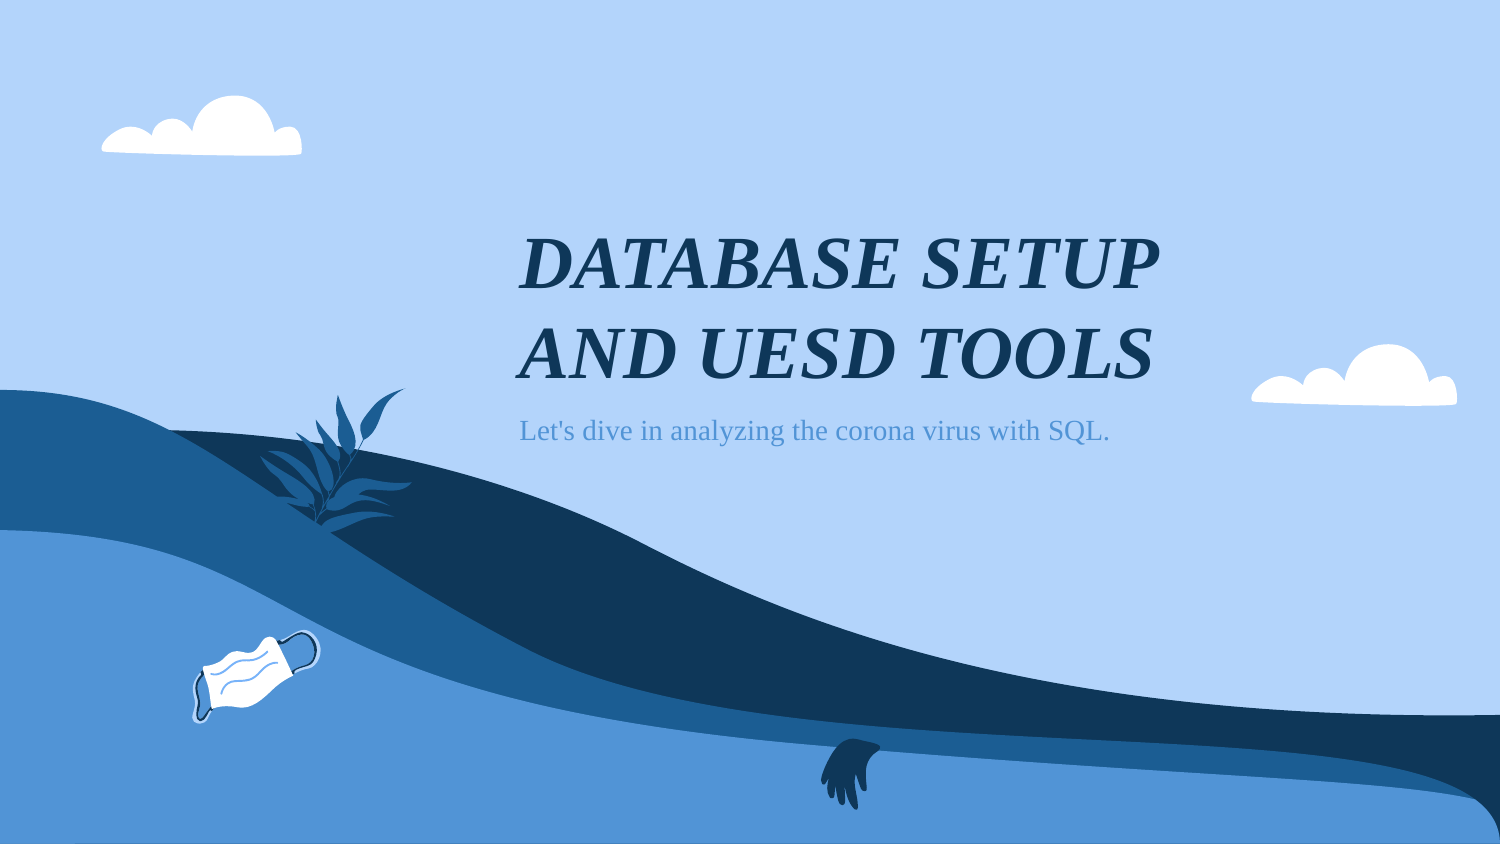

DATABASE SETUP AND UESD TOOLS
Let's dive in analyzing the corona virus with SQL.